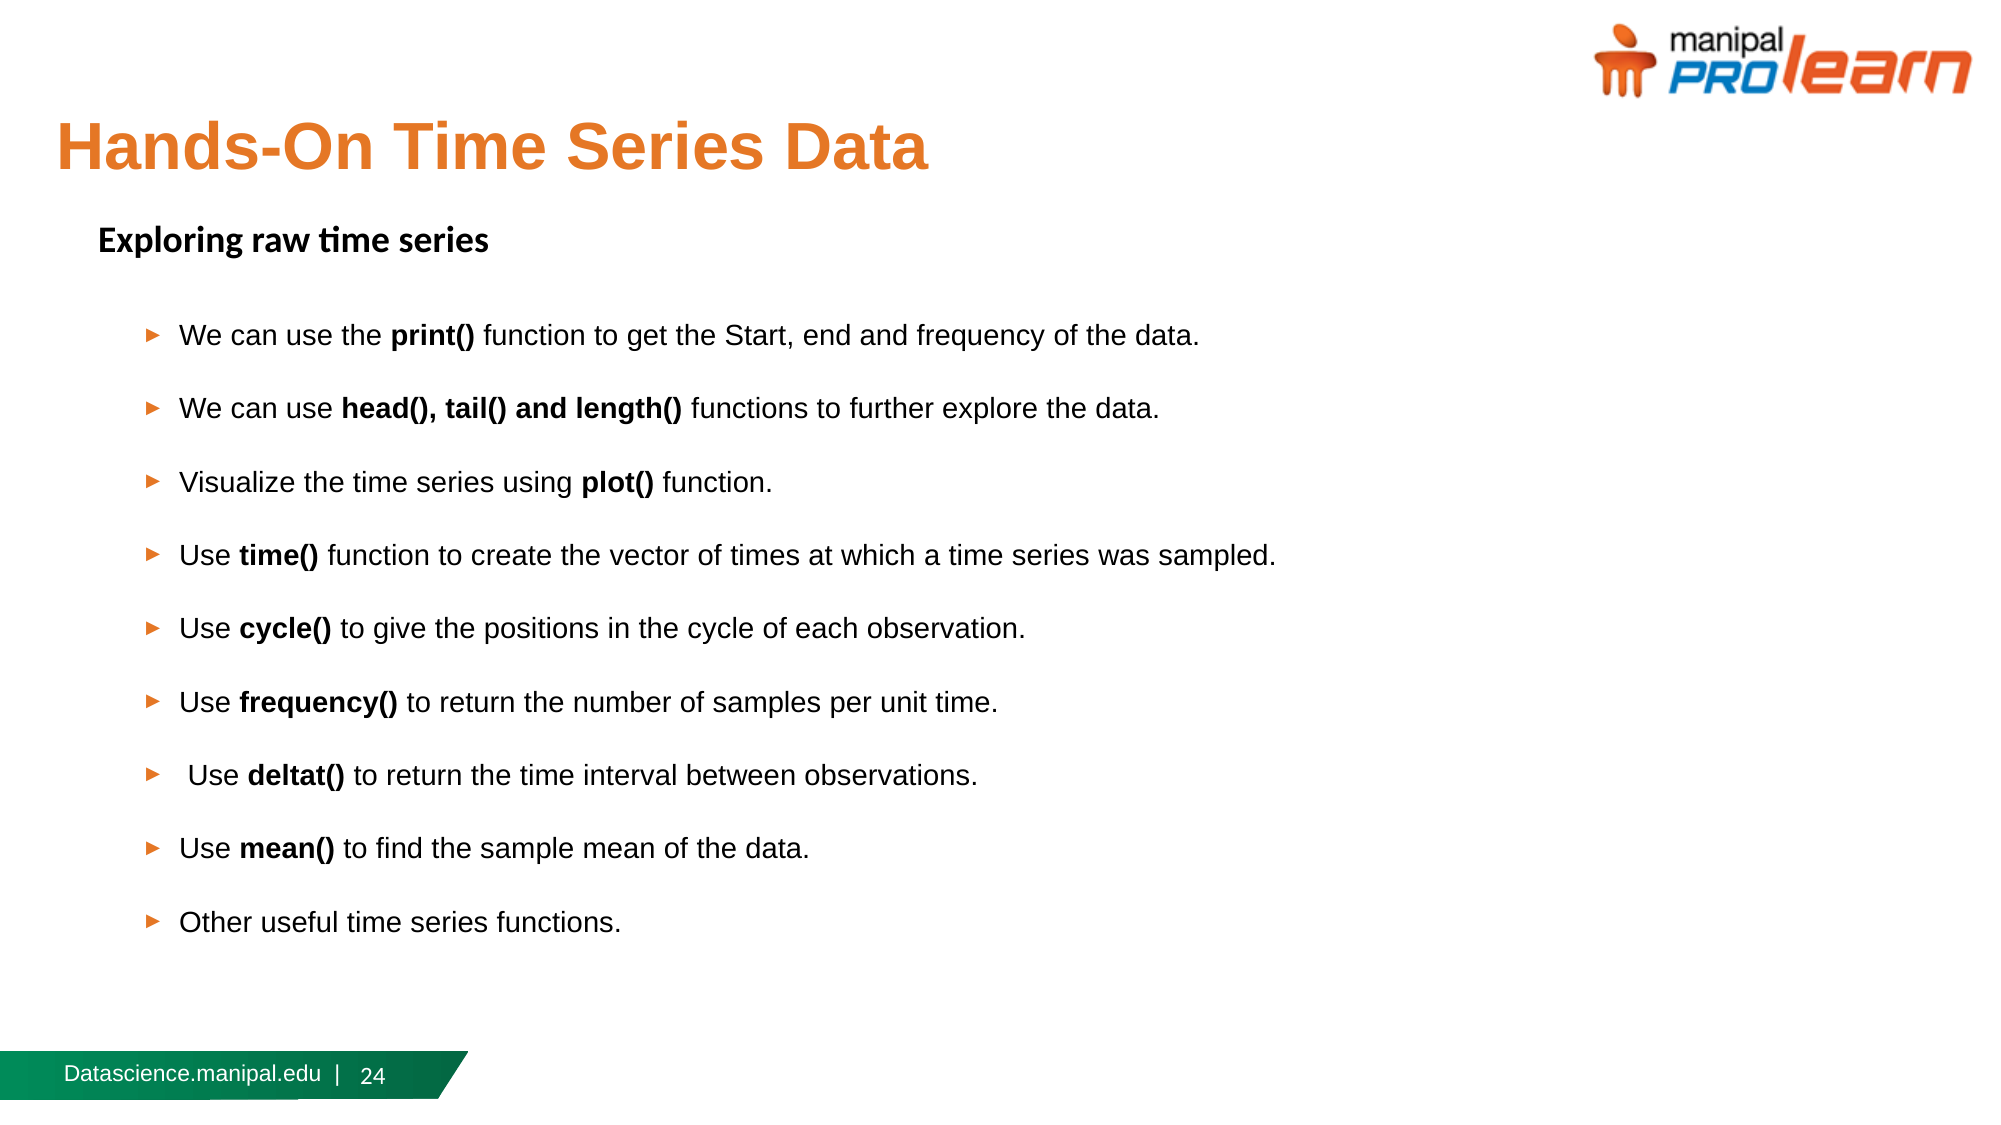

# Hands-On Time Series Data
Exploring raw time series

We can use the print() function to get the Start, end and frequency of the data.
We can use head(), tail() and length() functions to further explore the data.
Visualize the time series using plot() function.
Use time() function to create the vector of times at which a time series was sampled.
Use cycle() to give the positions in the cycle of each observation.
Use frequency() to return the number of samples per unit time.
 Use deltat() to return the time interval between observations.
Use mean() to find the sample mean of the data.
Other useful time series functions.

24